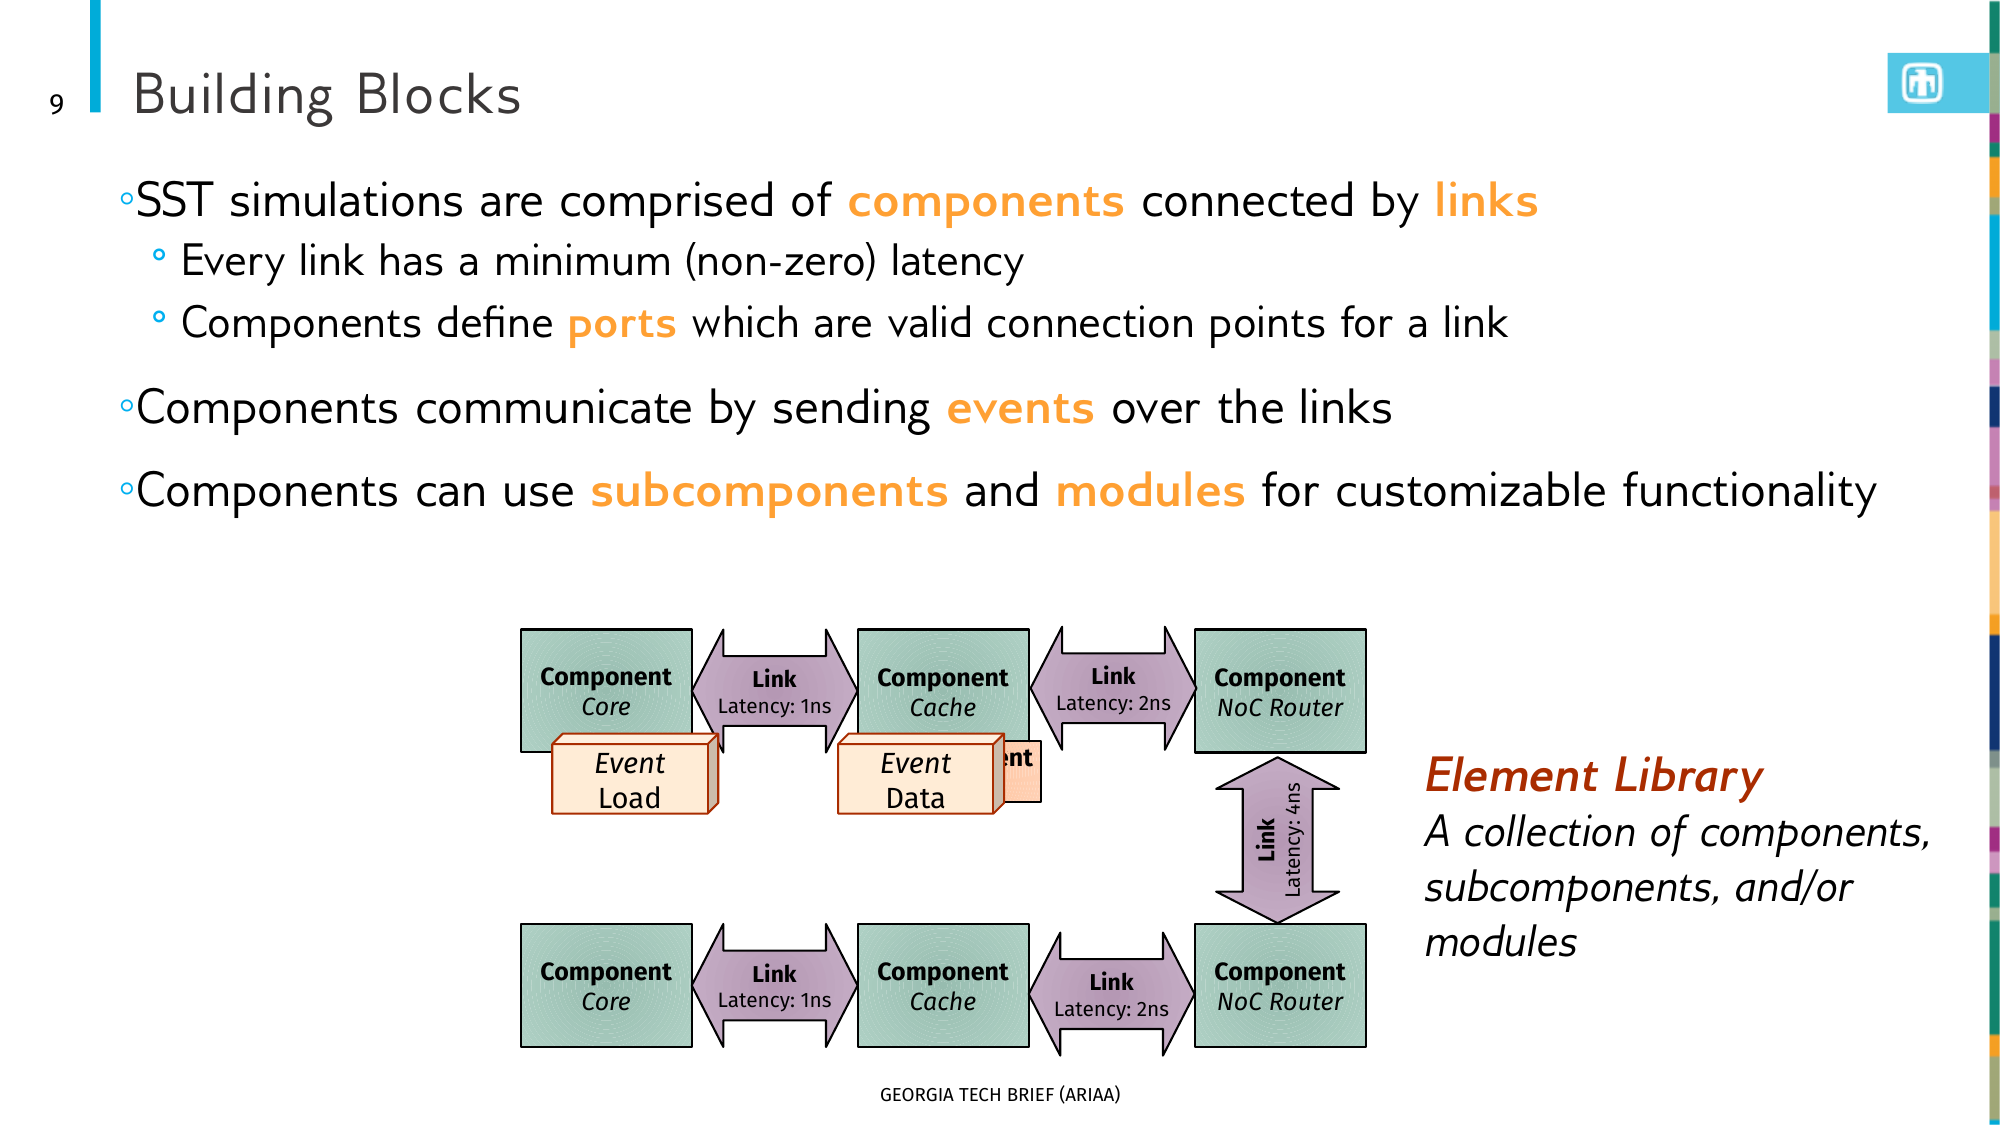

# Building Blocks
9
SST simulations are comprised of components connected by links
Every link has a minimum (non-zero) latency
Components define ports which are valid connection points for a link
Components communicate by sending events over the links
Components can use subcomponents and modules for customizable functionality

Link
Latency: 2ns
Link
Latency: 1ns
Component
Core
Component
Cache
Component
NoC Router
Link
Latency: 4ns
Link
Latency: 1ns
Component
Core
Component
Cache
Component
NoC Router
Link
Latency: 2ns
Event
Load
Event
Data
Element Library
A collection of components, subcomponents, and/or modules
SubComponent
Prefetcher
Georgia Tech Brief (ARIAA)